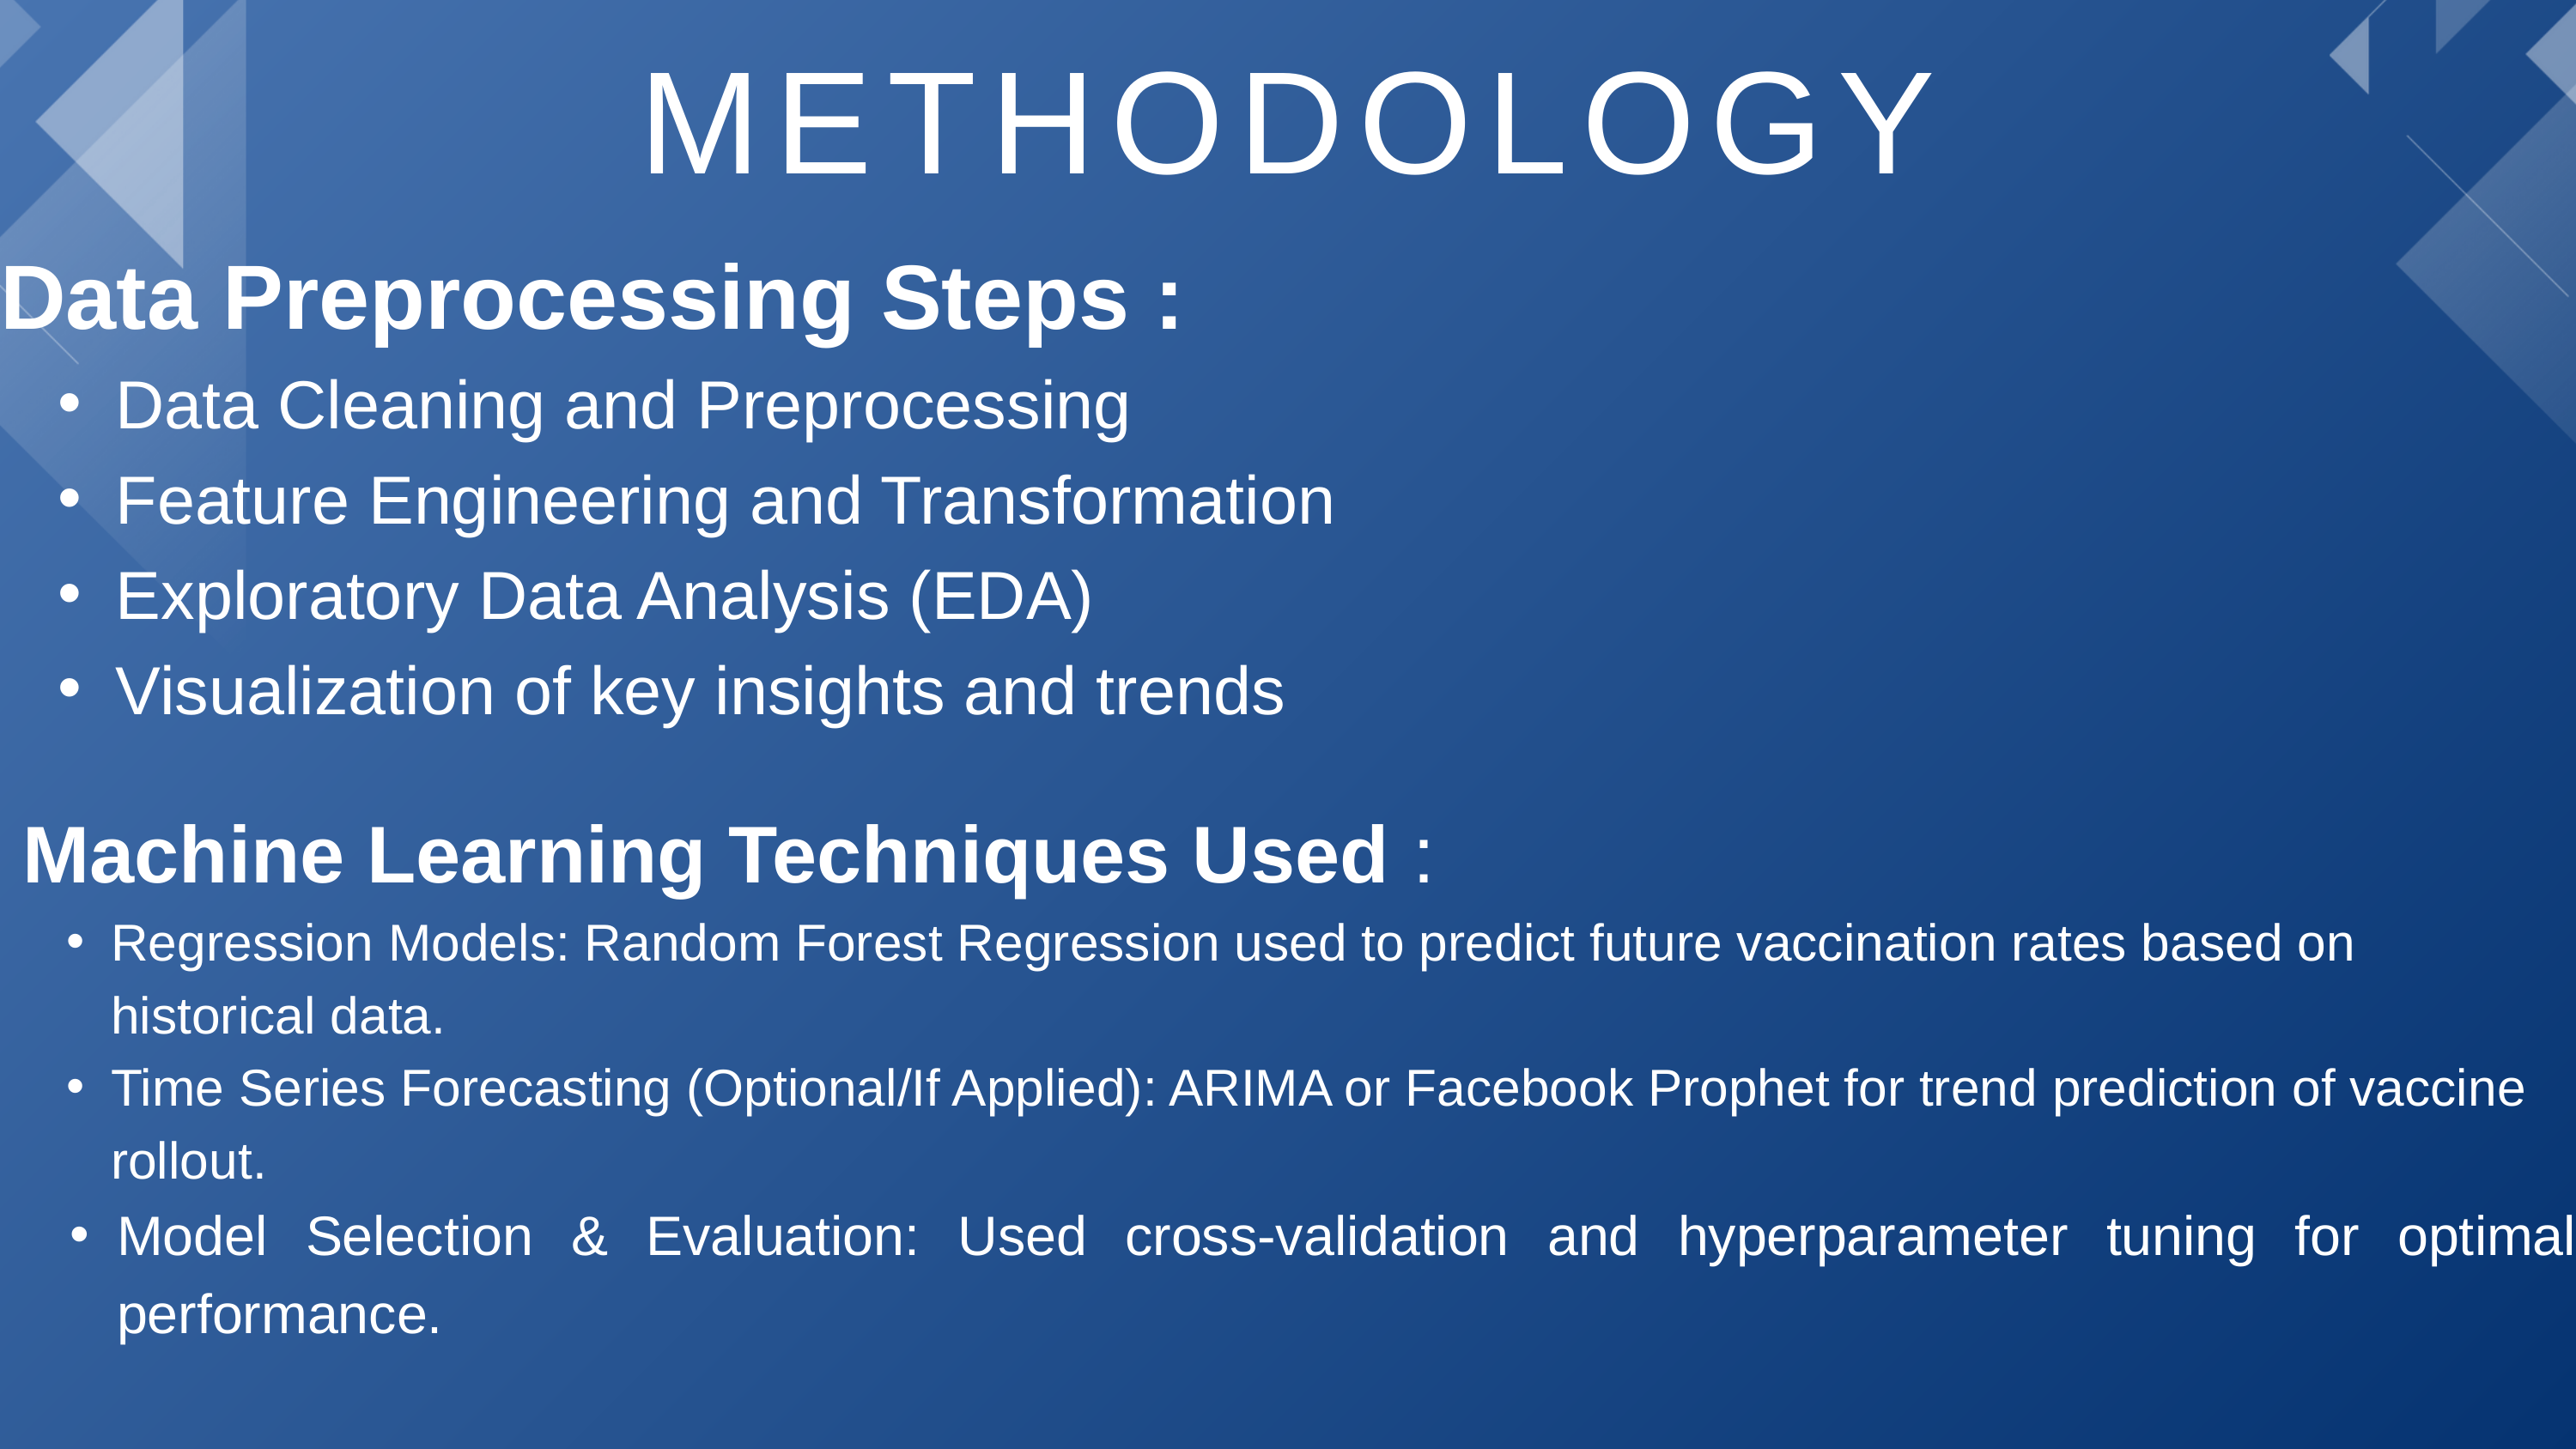

METHODOLOGY
Data Preprocessing Steps :
Data Cleaning and Preprocessing
Feature Engineering and Transformation
Exploratory Data Analysis (EDA)
Visualization of key insights and trends
Machine Learning Techniques Used :
Regression Models: Random Forest Regression used to predict future vaccination rates based on historical data.
Time Series Forecasting (Optional/If Applied): ARIMA or Facebook Prophet for trend prediction of vaccine rollout.
Model Selection & Evaluation: Used cross-validation and hyperparameter tuning for optimal performance.